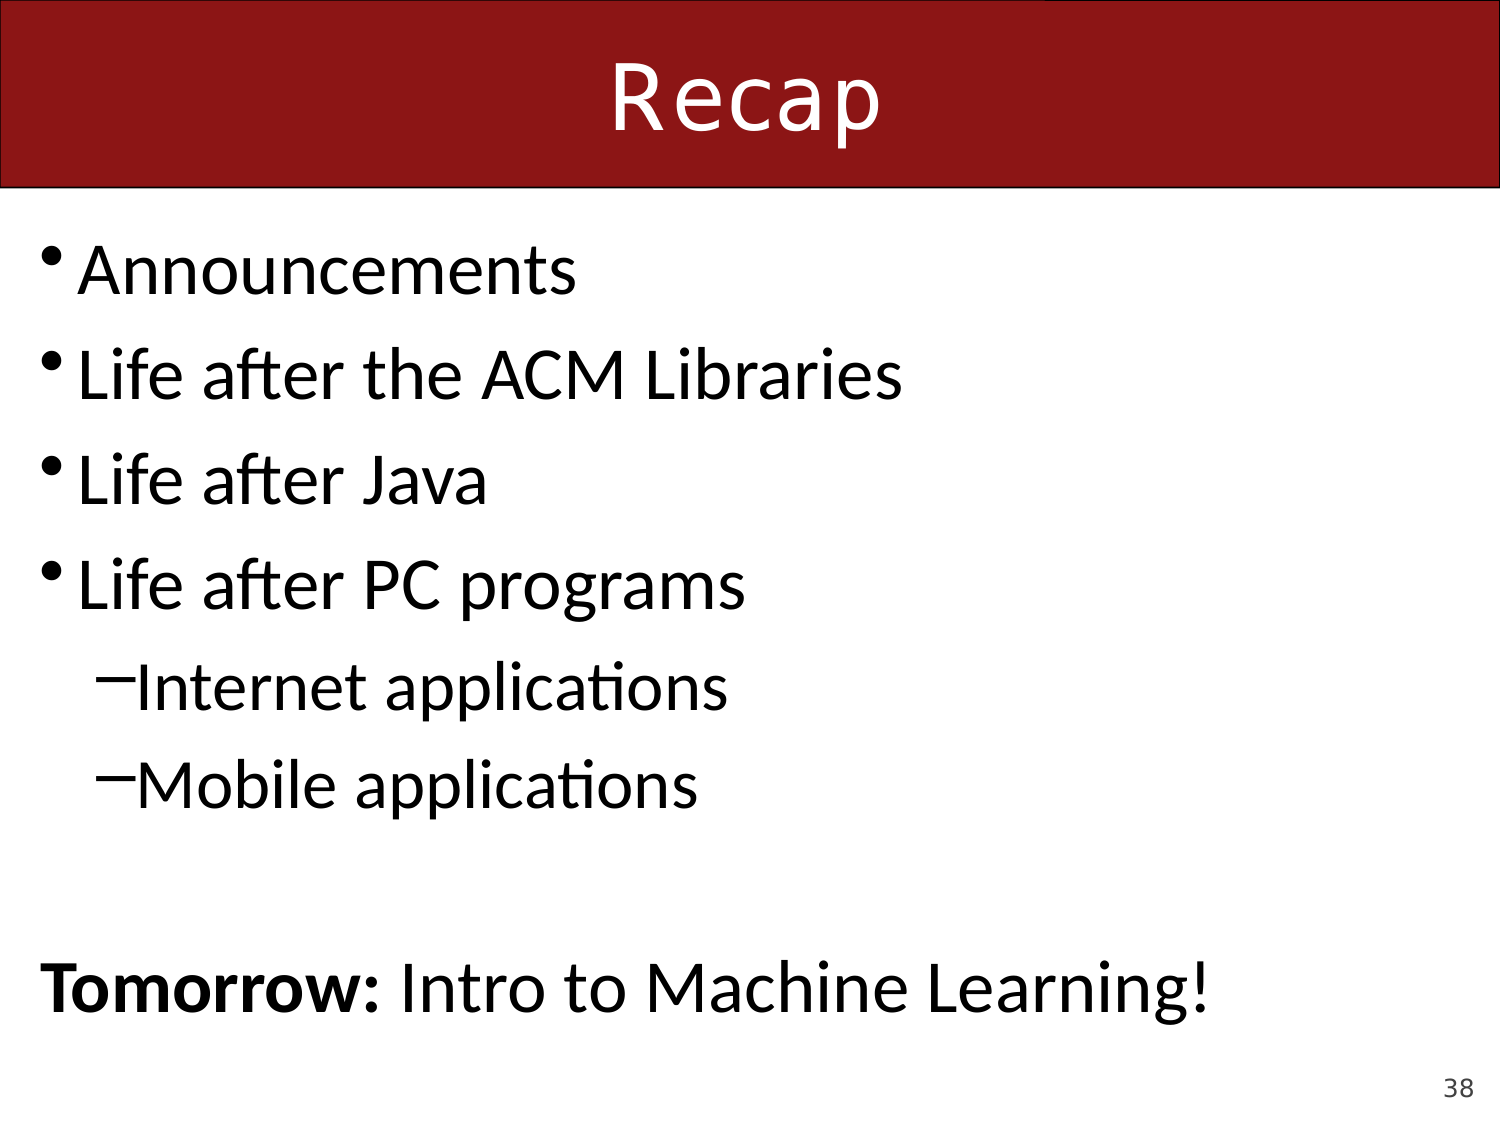

# Recap
Announcements
Life after the ACM Libraries
Life after Java
Life after PC programs
Internet applications
Mobile applications

Tomorrow: Intro to Machine Learning!